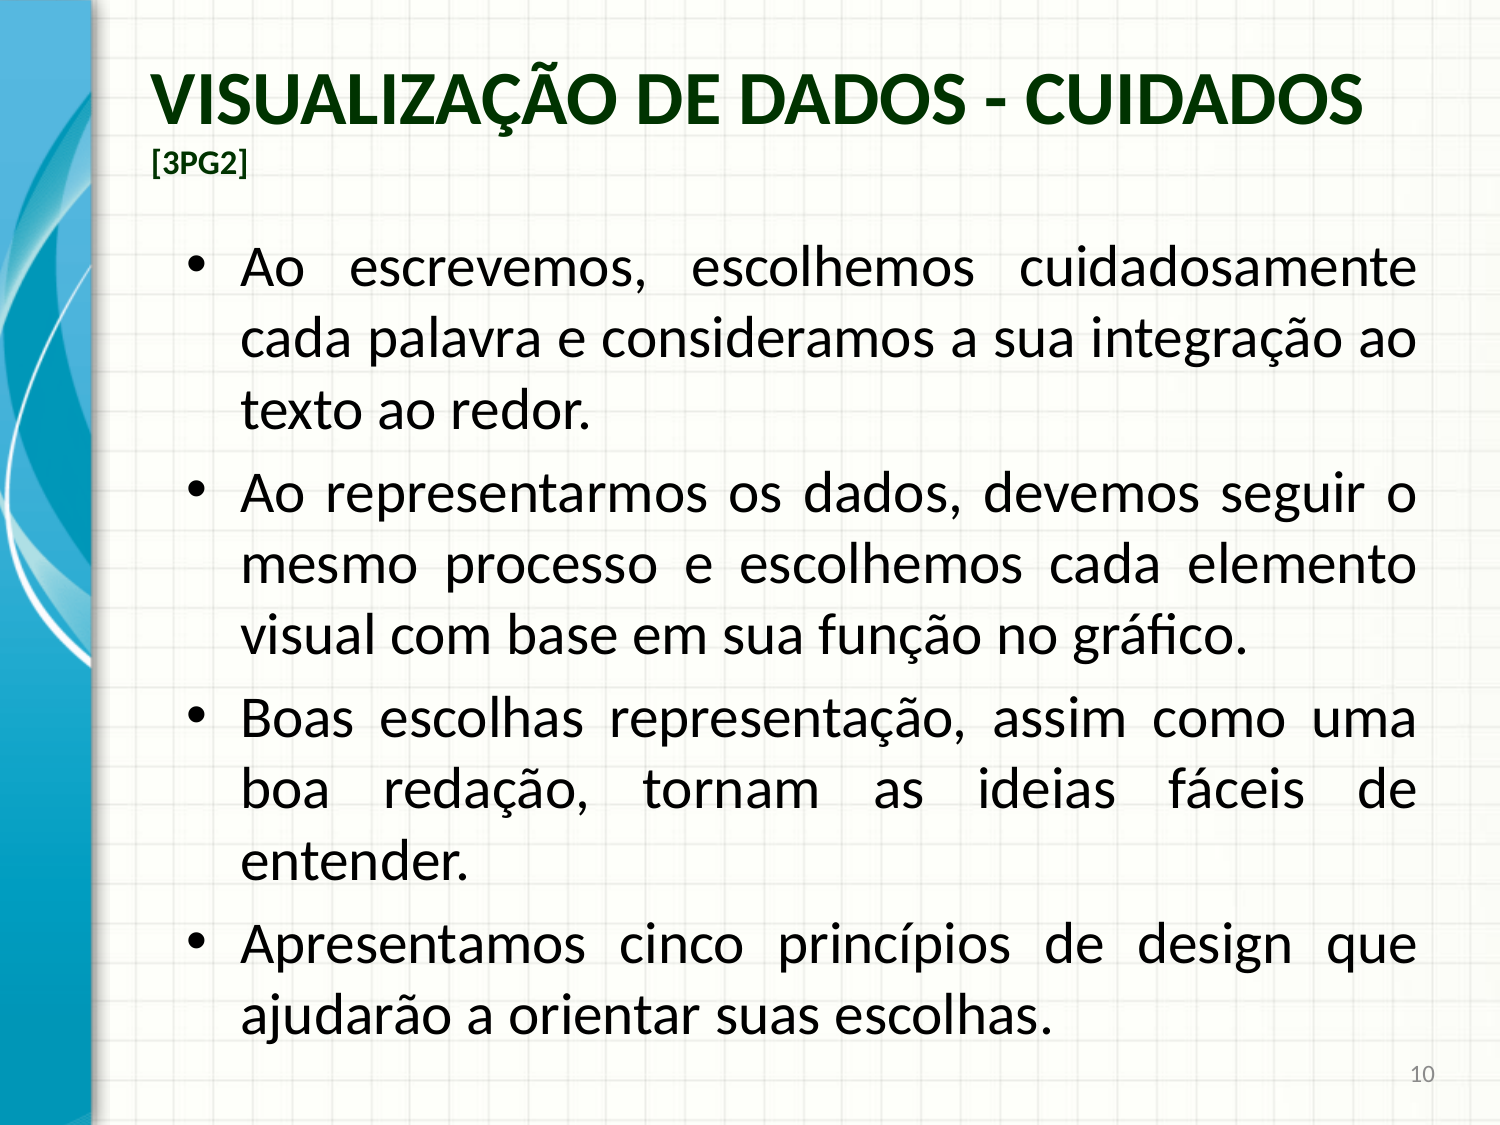

# Visualização de Dados - Cuidados [3pg2]
Ao escrevemos, escolhemos cuidadosamente cada palavra e consideramos a sua integração ao texto ao redor.
Ao representarmos os dados, devemos seguir o mesmo processo e escolhemos cada elemento visual com base em sua função no gráfico.
Boas escolhas representação, assim como uma boa redação, tornam as ideias fáceis de entender.
Apresentamos cinco princípios de design que ajudarão a orientar suas escolhas.

10